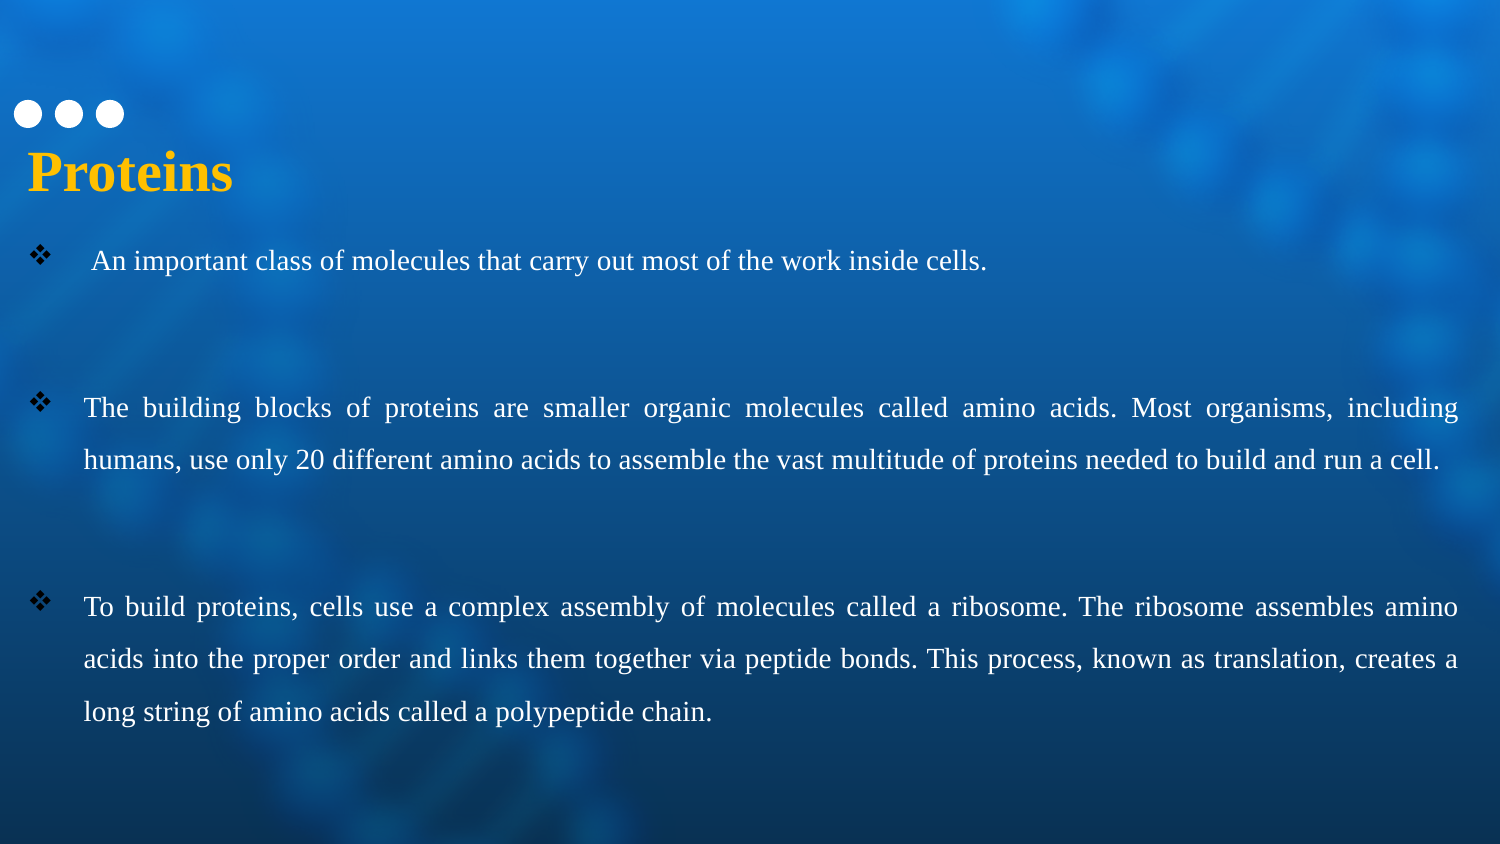

Proteins
 An important class of molecules that carry out most of the work inside cells.

The building blocks of proteins are smaller organic molecules called amino acids. Most organisms, including humans, use only 20 different amino acids to assemble the vast multitude of proteins needed to build and run a cell.

To build proteins, cells use a complex assembly of molecules called a ribosome. The ribosome assembles amino acids into the proper order and links them together via peptide bonds. This process, known as translation, creates a long string of amino acids called a polypeptide chain.